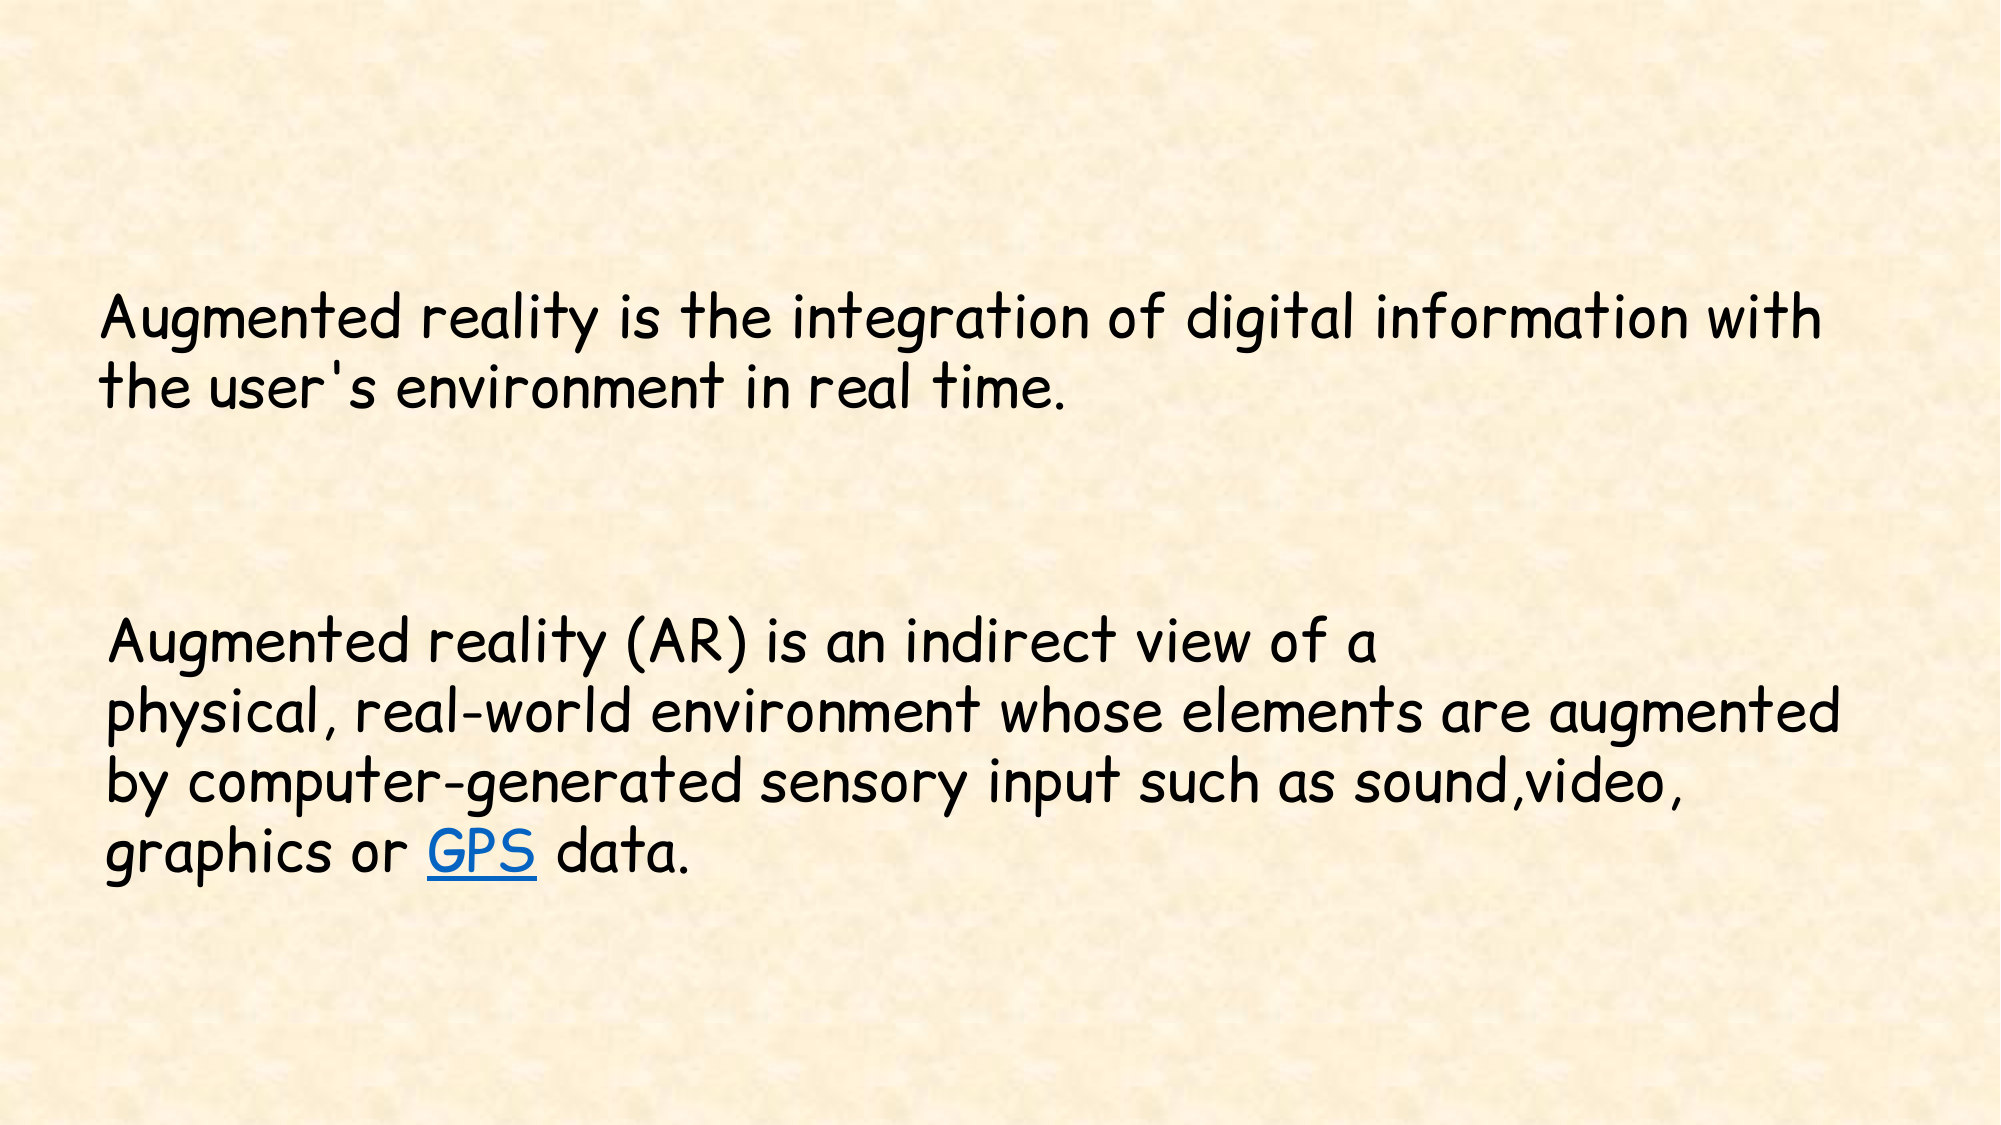

Augmented reality is the integration of digital information with
the user's environment in real time.
Augmented reality (AR) is an indirect view of a
physical, real-world environment whose elements are augmented
by computer-generated sensory input such as sound,video,
graphics or GPS data.